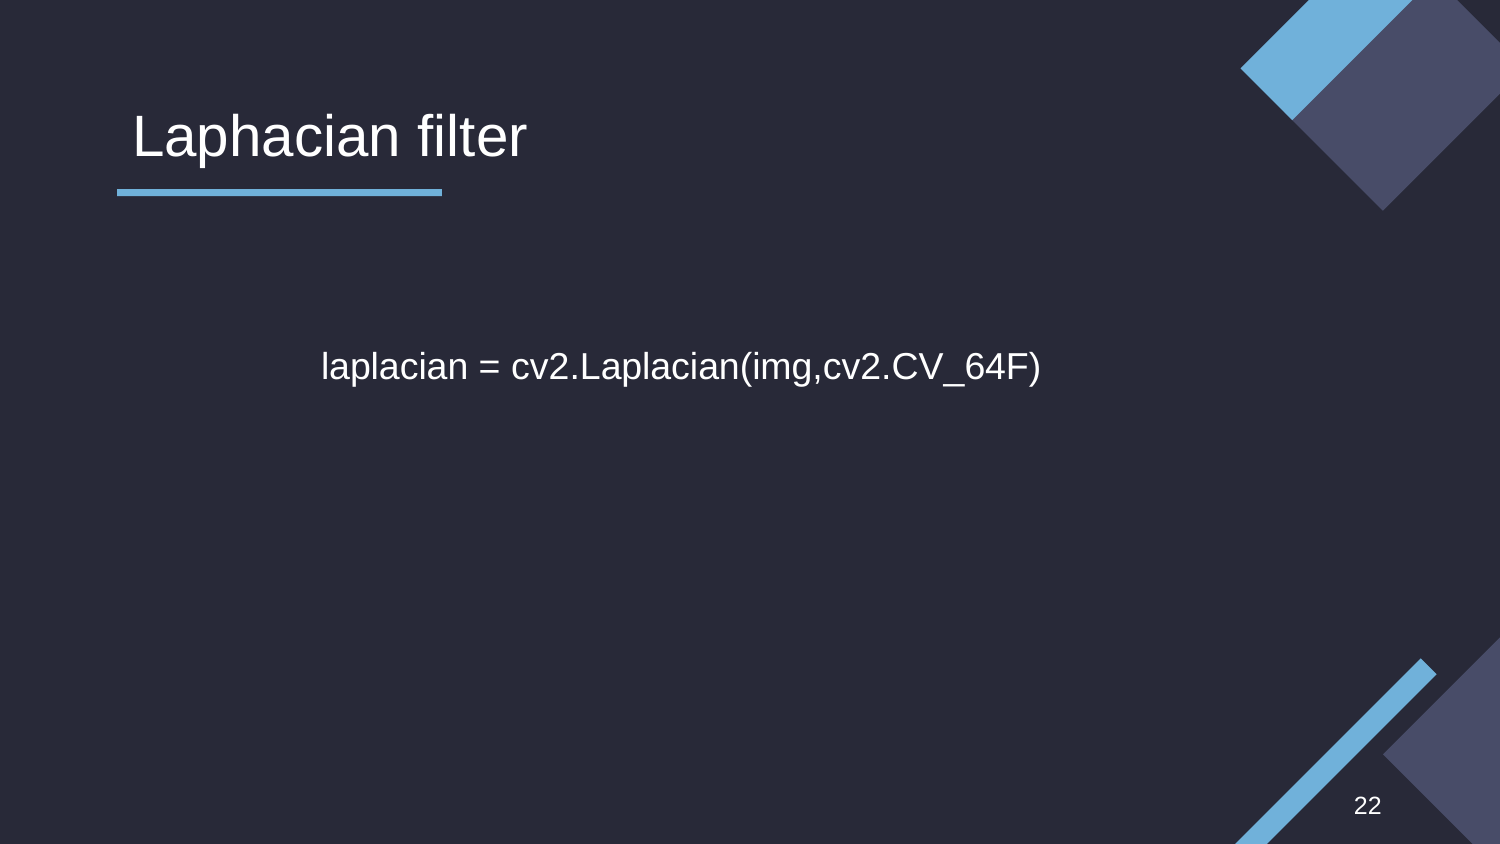

# Laphacian filter
laplacian = cv2.Laplacian(img,cv2.CV_64F)
22